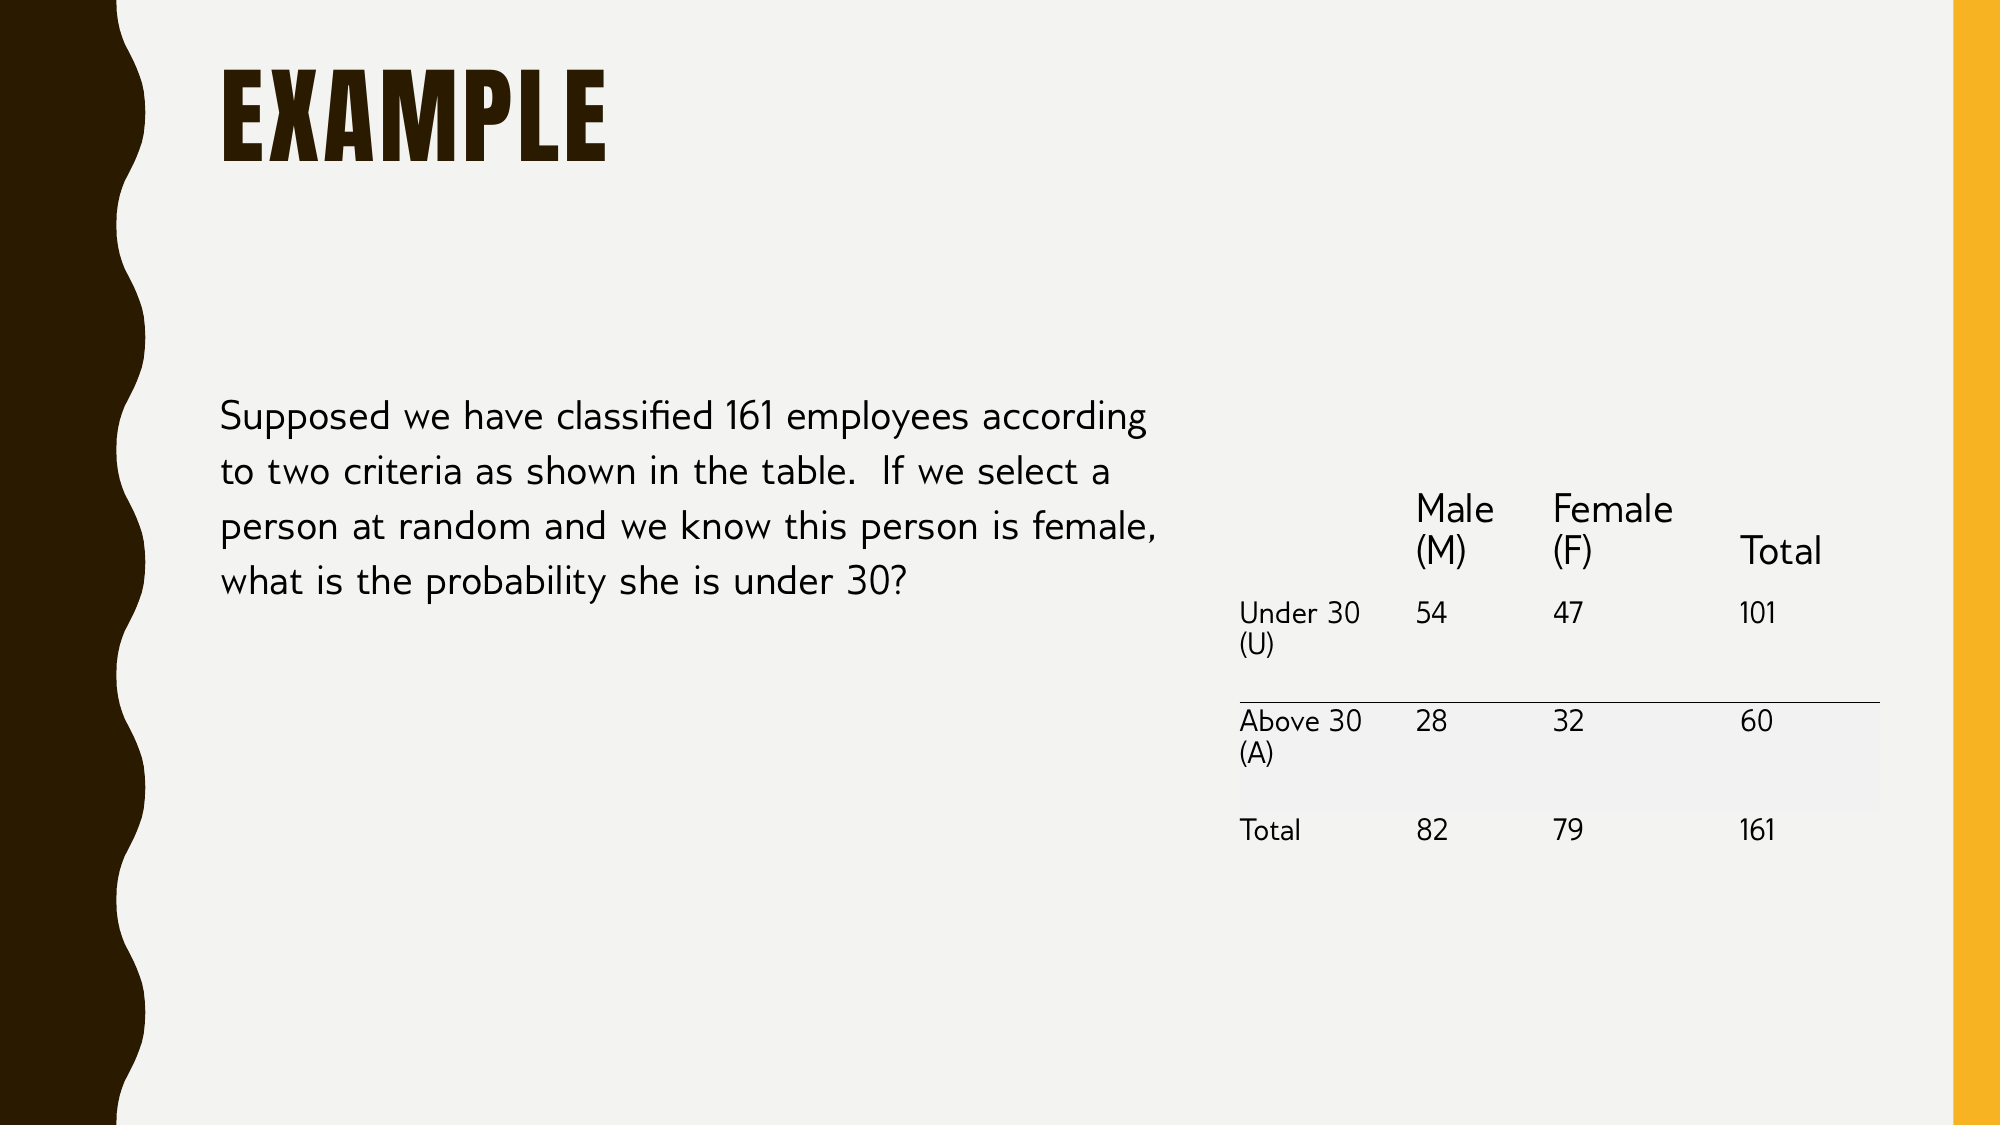

# Example
Supposed we have classified 161 employees according to two criteria as shown in the table.  If we select a person at random and we know this person is female, what is the probability she is under 30?
|  | Male (M) | Female (F) | Total |
| --- | --- | --- | --- |
| Under 30 (U) | 54 | 47 | 101 |
| Above 30 (A) | 28 | 32 | 60 |
| Total | 82 | 79 | 161 |